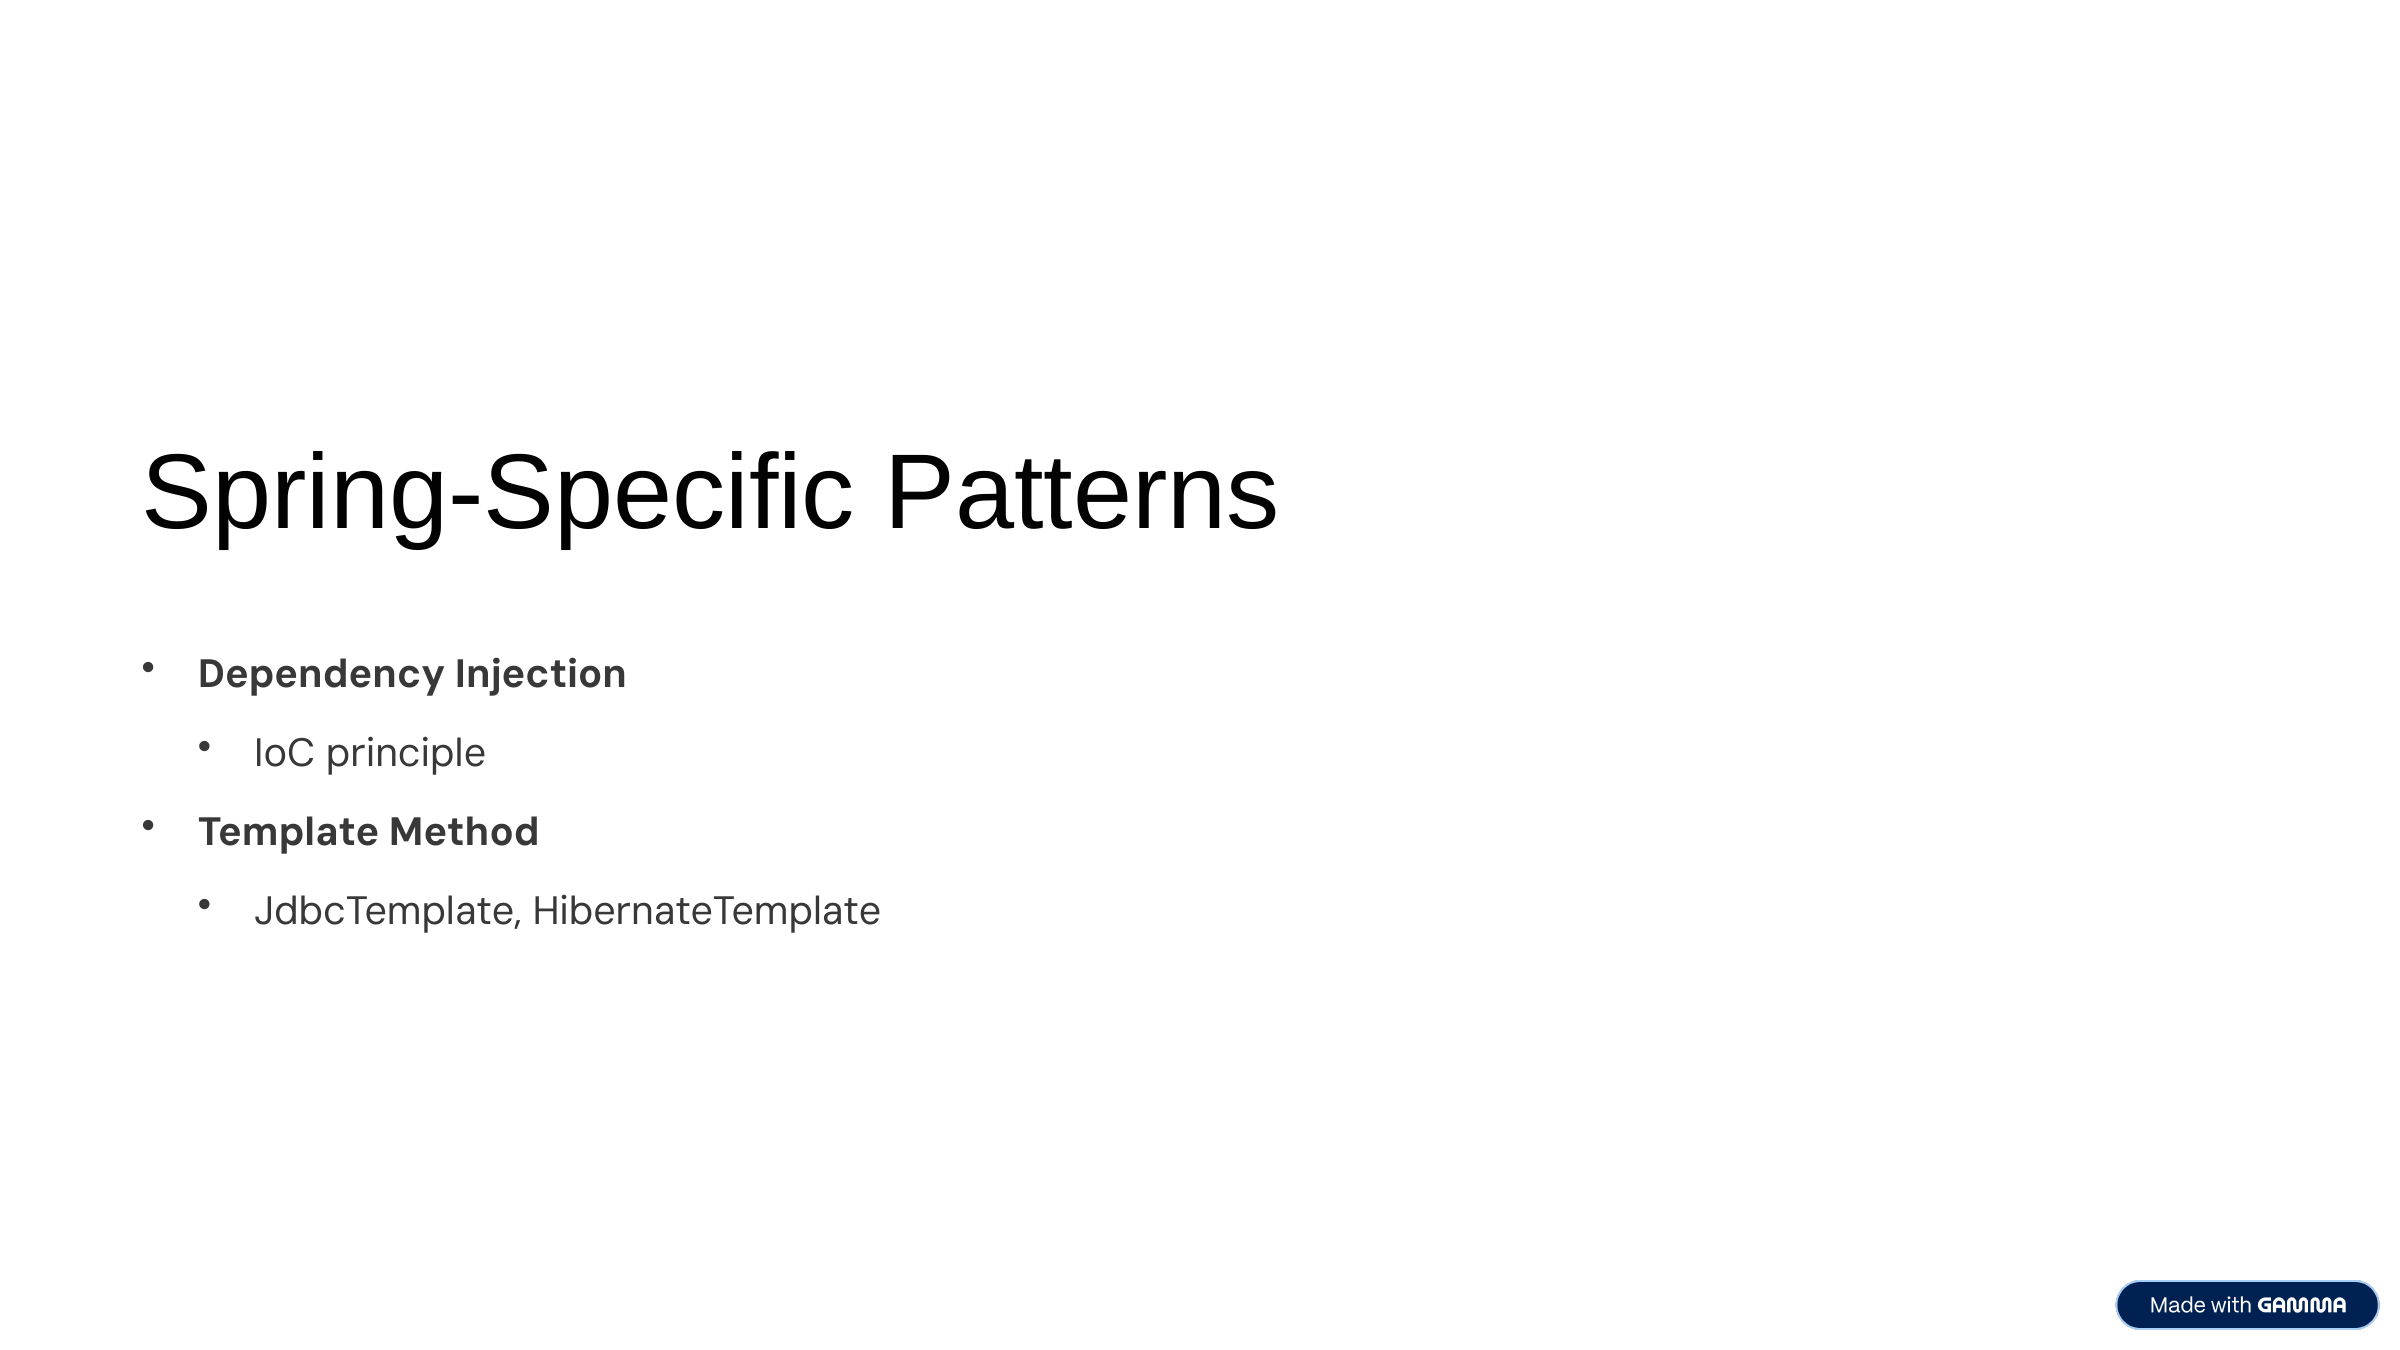

Spring-Specific Patterns
Dependency Injection
IoC principle
Template Method
JdbcTemplate, HibernateTemplate